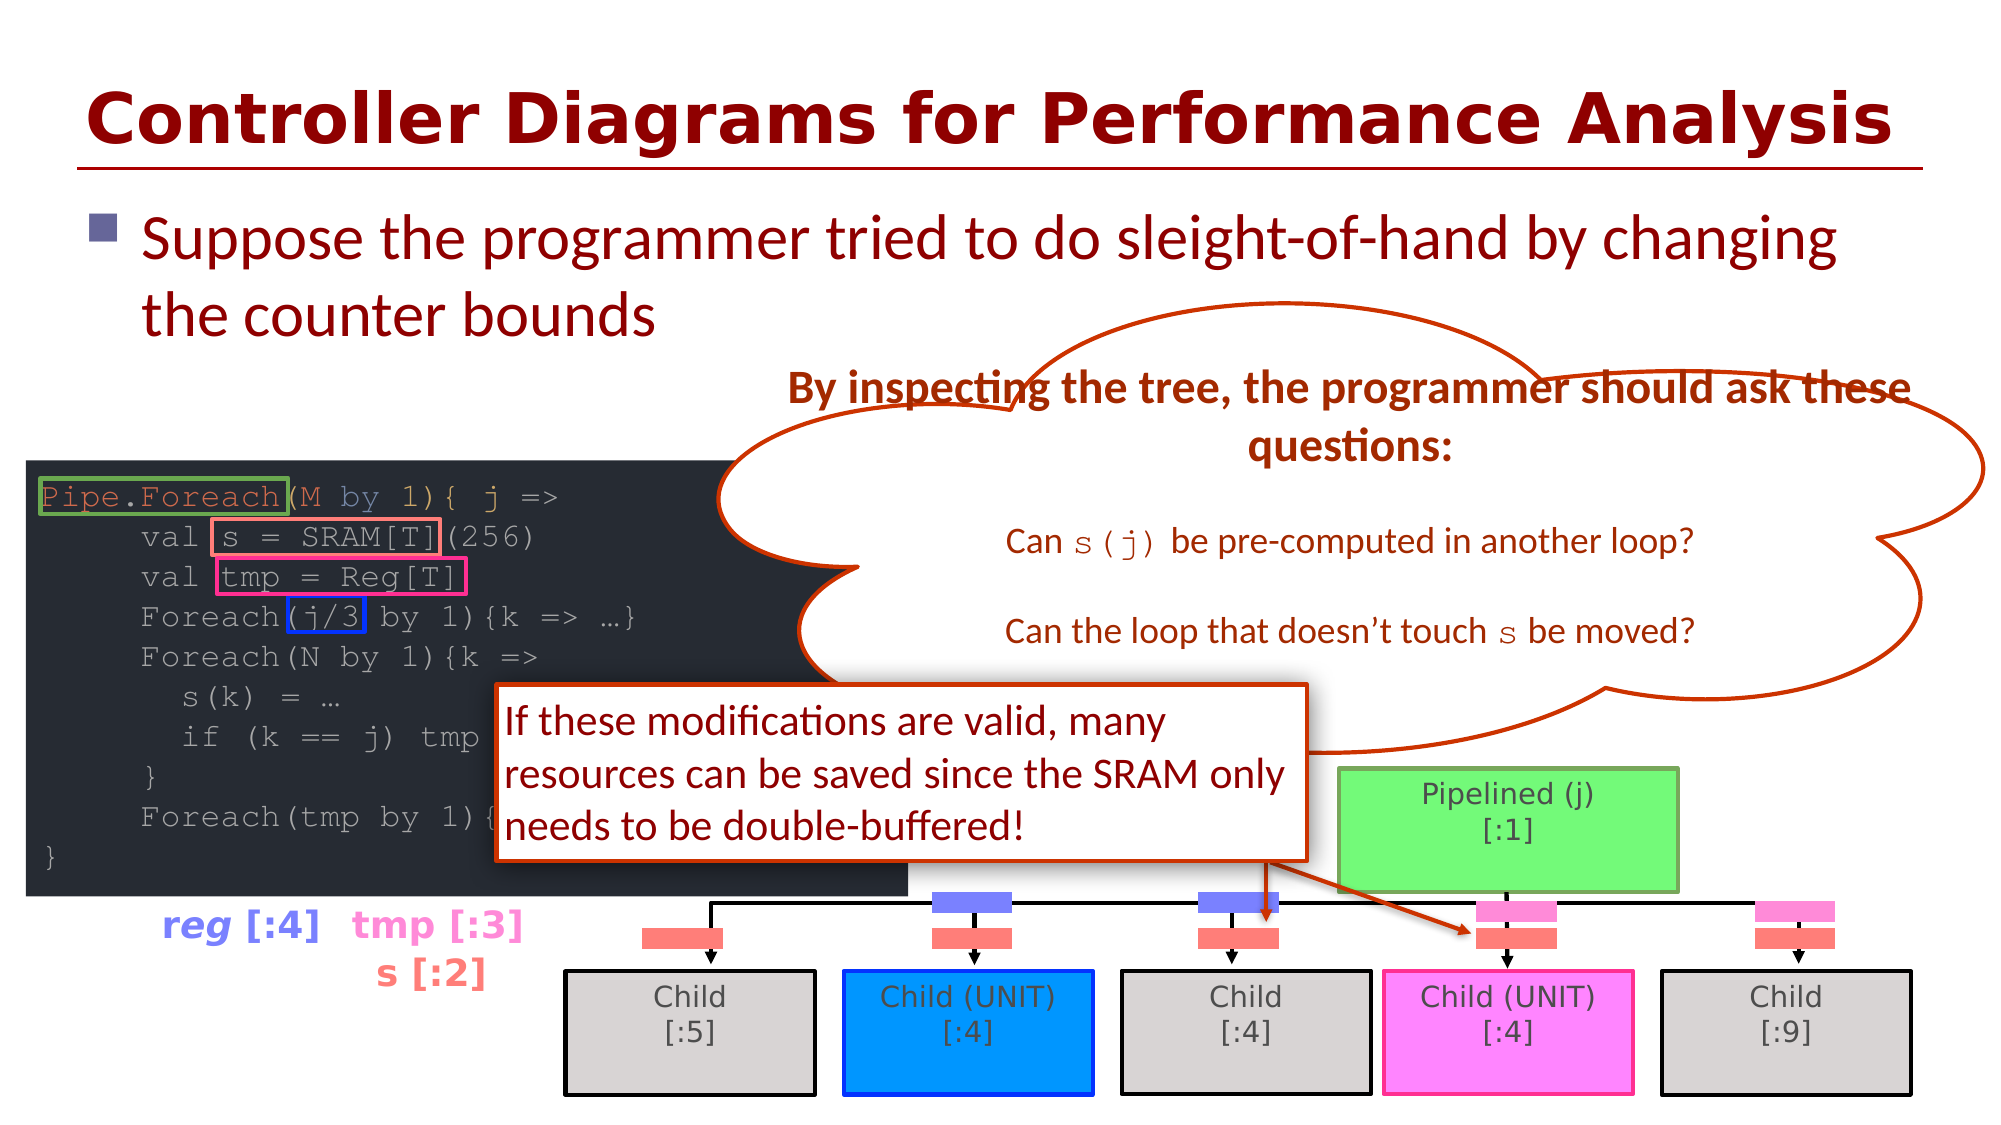

# Controller Diagrams for Performance Analysis
Suppose the programmer tried to do sleight-of-hand by changing the counter bounds

By inspecting the tree, the programmer should ask these questions:

Can s(j) be pre-computed in another loop?

Can the loop that doesn’t touch s be moved?
Pipe.Foreach(M by 1){ j =>
     val s = SRAM[T](256)
     val tmp = Reg[T]
     Foreach(j/3 by 1){k => …}
     Foreach(N by 1){k =>
       s(k) = …
       if (k == j) tmp := …
     }
     Foreach(tmp by 1){k => … = s(k)}
}

If these modifications are valid, many resources can be saved since the SRAM only needs to be double-buffered!
Pipelined (j)
[:1]

reg [:4]
tmp [:3]

s [:2]
Child
[:4]
Child (UNIT)
[:4]
Child (UNIT)
[:4]
Child
[:5]
Child
[:9]
119